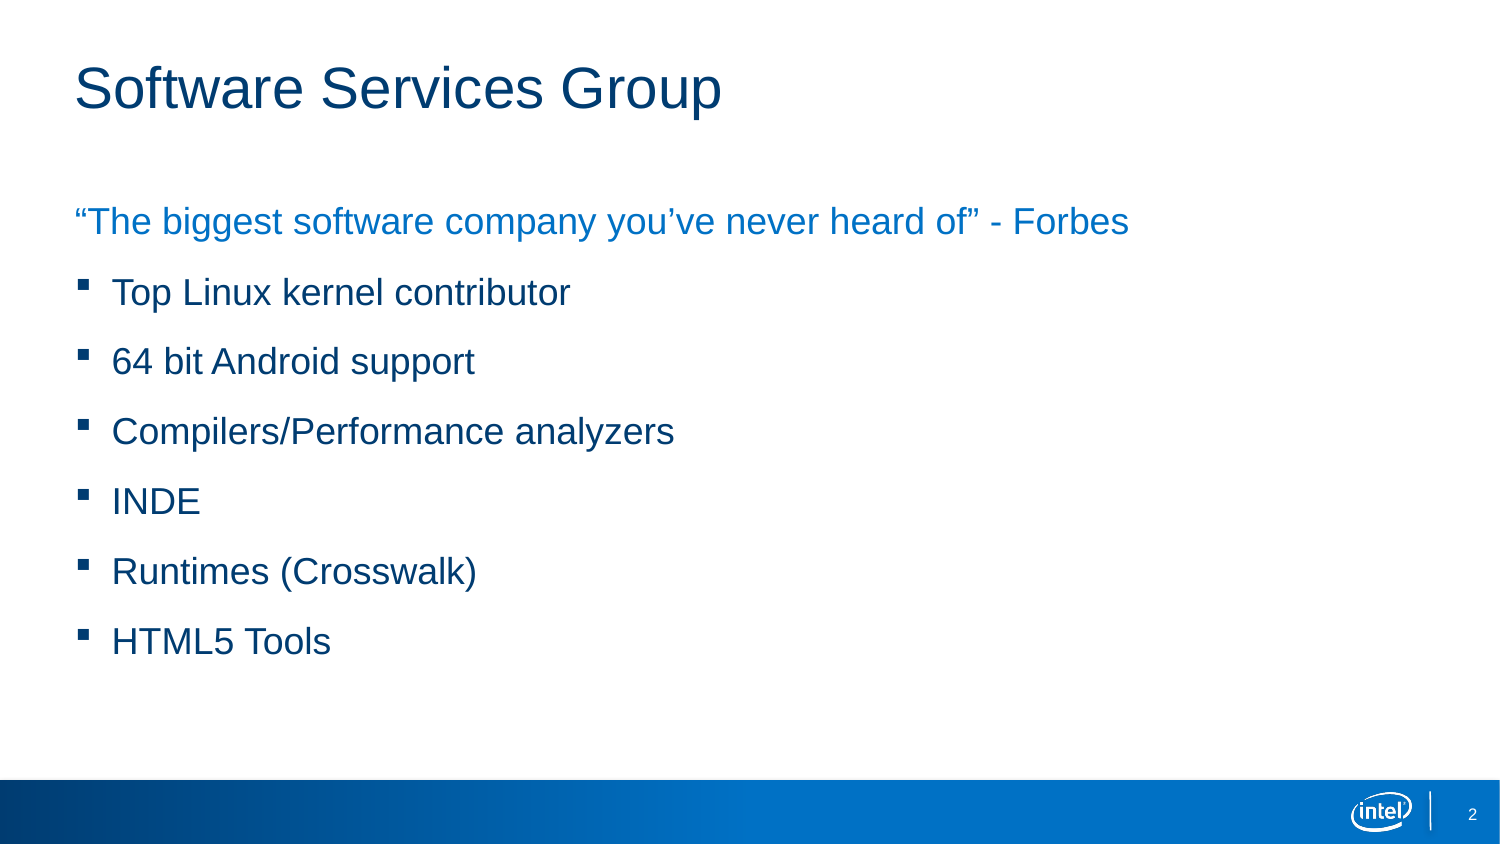

# Software Services Group
“The biggest software company you’ve never heard of” - Forbes
Top Linux kernel contributor
64 bit Android support
Compilers/Performance analyzers
INDE
Runtimes (Crosswalk)
HTML5 Tools
2